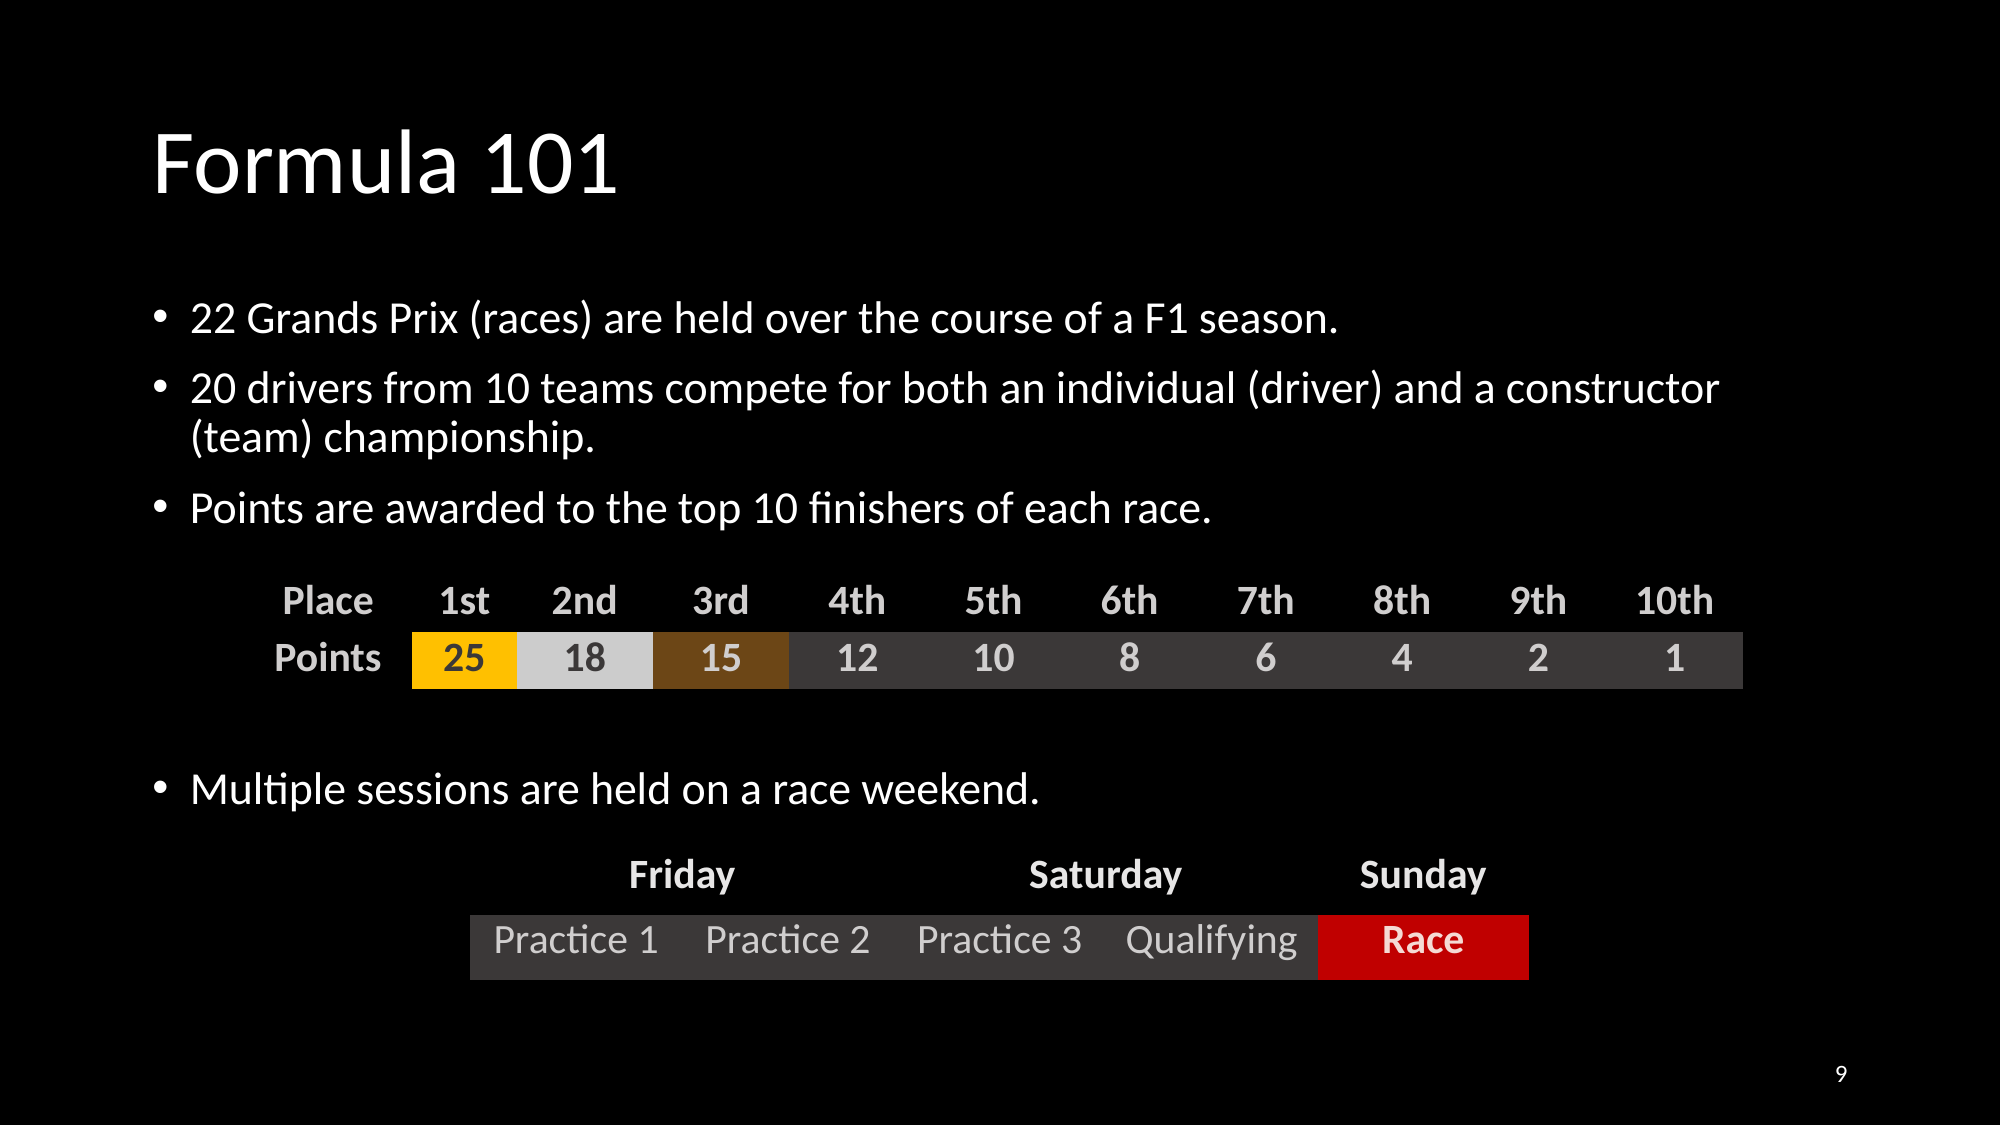

Formula 101
22 Grands Prix (races) are held over the course of a F1 season.
20 drivers from 10 teams compete for both an individual (driver) and a constructor (team) championship.
Points are awarded to the top 10 finishers of each race.

Multiple sessions are held on a race weekend.

| Place | 1st | 2nd | 3rd | 4th | 5th | 6th | 7th | 8th | 9th | 10th |
| --- | --- | --- | --- | --- | --- | --- | --- | --- | --- | --- |
| Points | 25 | 18 | 15 | 12 | 10 | 8 | 6 | 4 | 2 | 1 |

| Friday |  | Saturday |  | Sunday |
| --- | --- | --- | --- | --- |
| Practice 1 | Practice 2 | Practice 3 | Qualifying | Race |
9